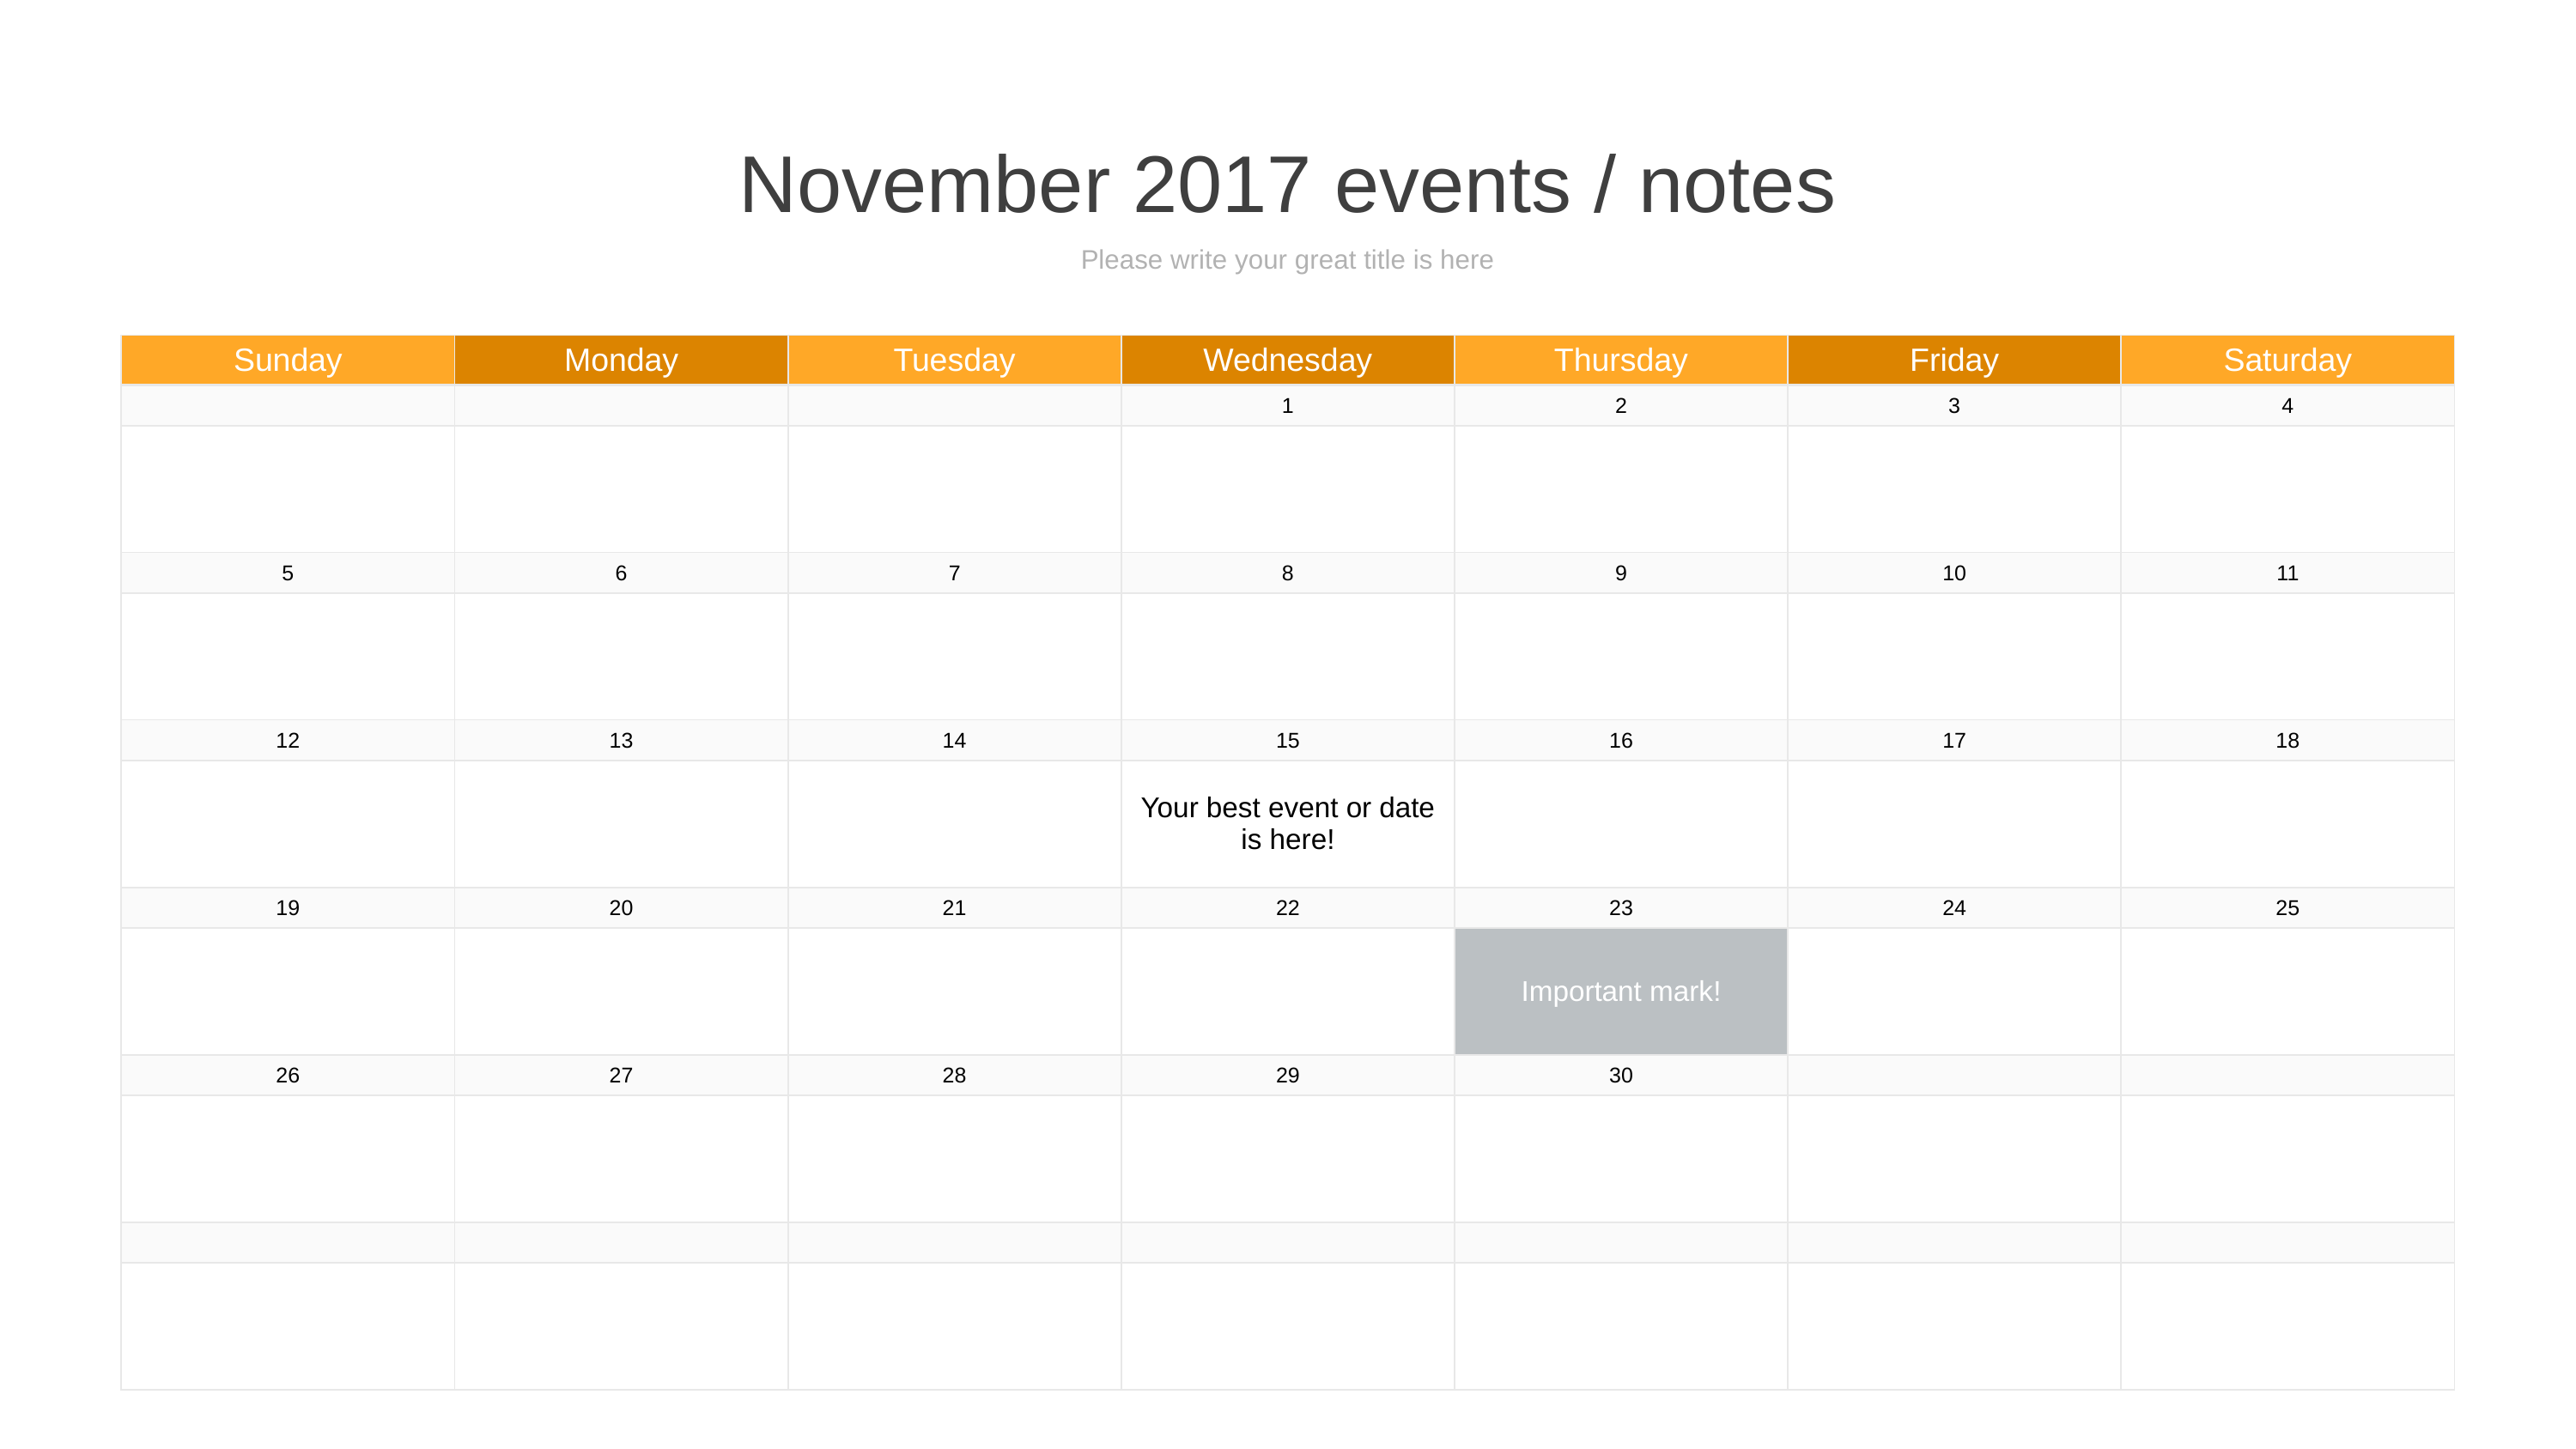

November 2017 events / notes
Please write your great title is here
| Sunday | Monday | Tuesday | Wednesday | Thursday | Friday | Saturday |
| --- | --- | --- | --- | --- | --- | --- |
|  |  |  | 1 | 2 | 3 | 4 |
|  |  |  |  |  |  |  |
| 5 | 6 | 7 | 8 | 9 | 10 | 11 |
|  |  |  |  |  |  |  |
| 12 | 13 | 14 | 15 | 16 | 17 | 18 |
|  |  |  | Your best event or date is here! |  |  |  |
| 19 | 20 | 21 | 22 | 23 | 24 | 25 |
|  |  |  |  | Important mark! |  |  |
| 26 | 27 | 28 | 29 | 30 |  |  |
|  |  |  |  |  |  |  |
|  |  |  |  |  |  |  |
|  |  |  |  |  |  |  |